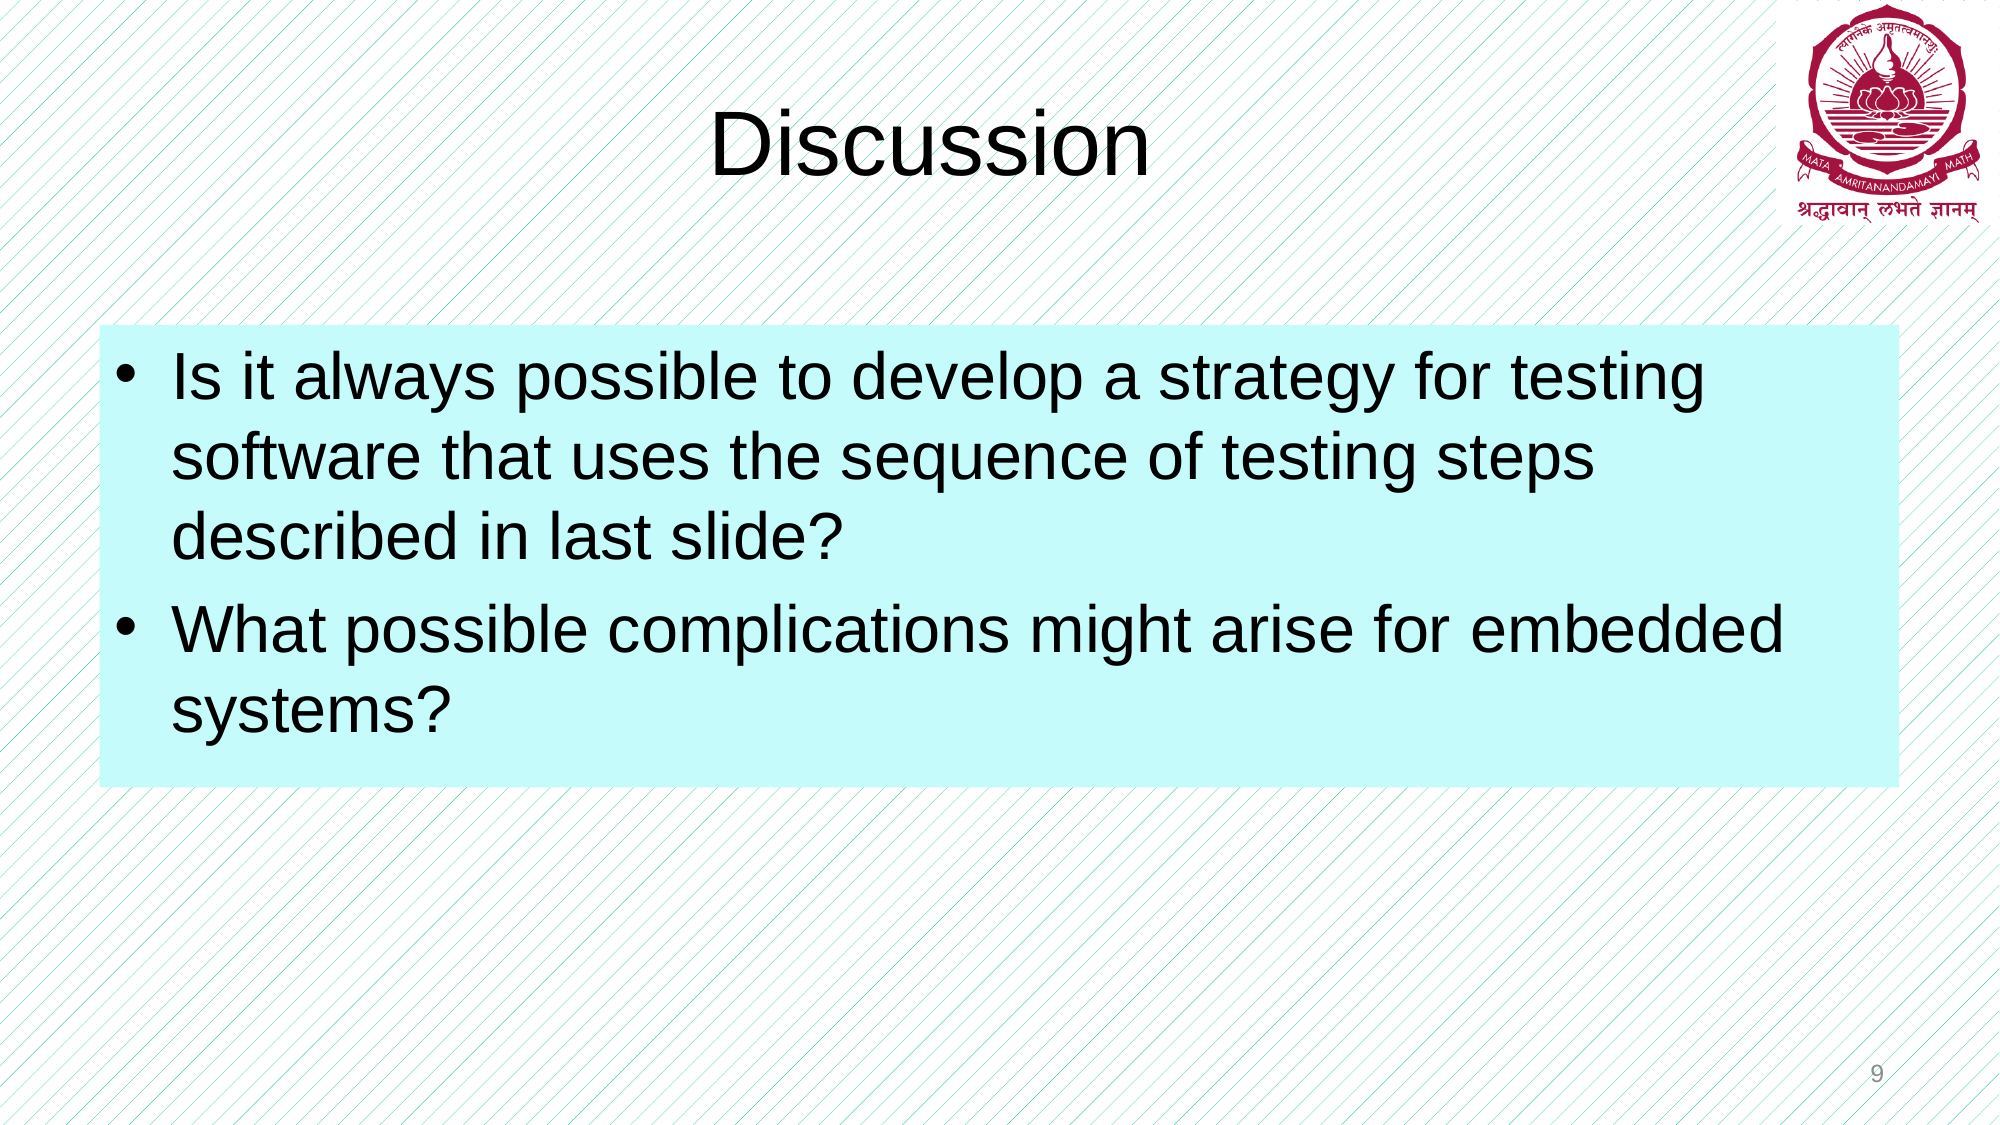

# Discussion
Is it always possible to develop a strategy for testing software that uses the sequence of testing steps described in last slide?
What possible complications might arise for embedded systems?
9